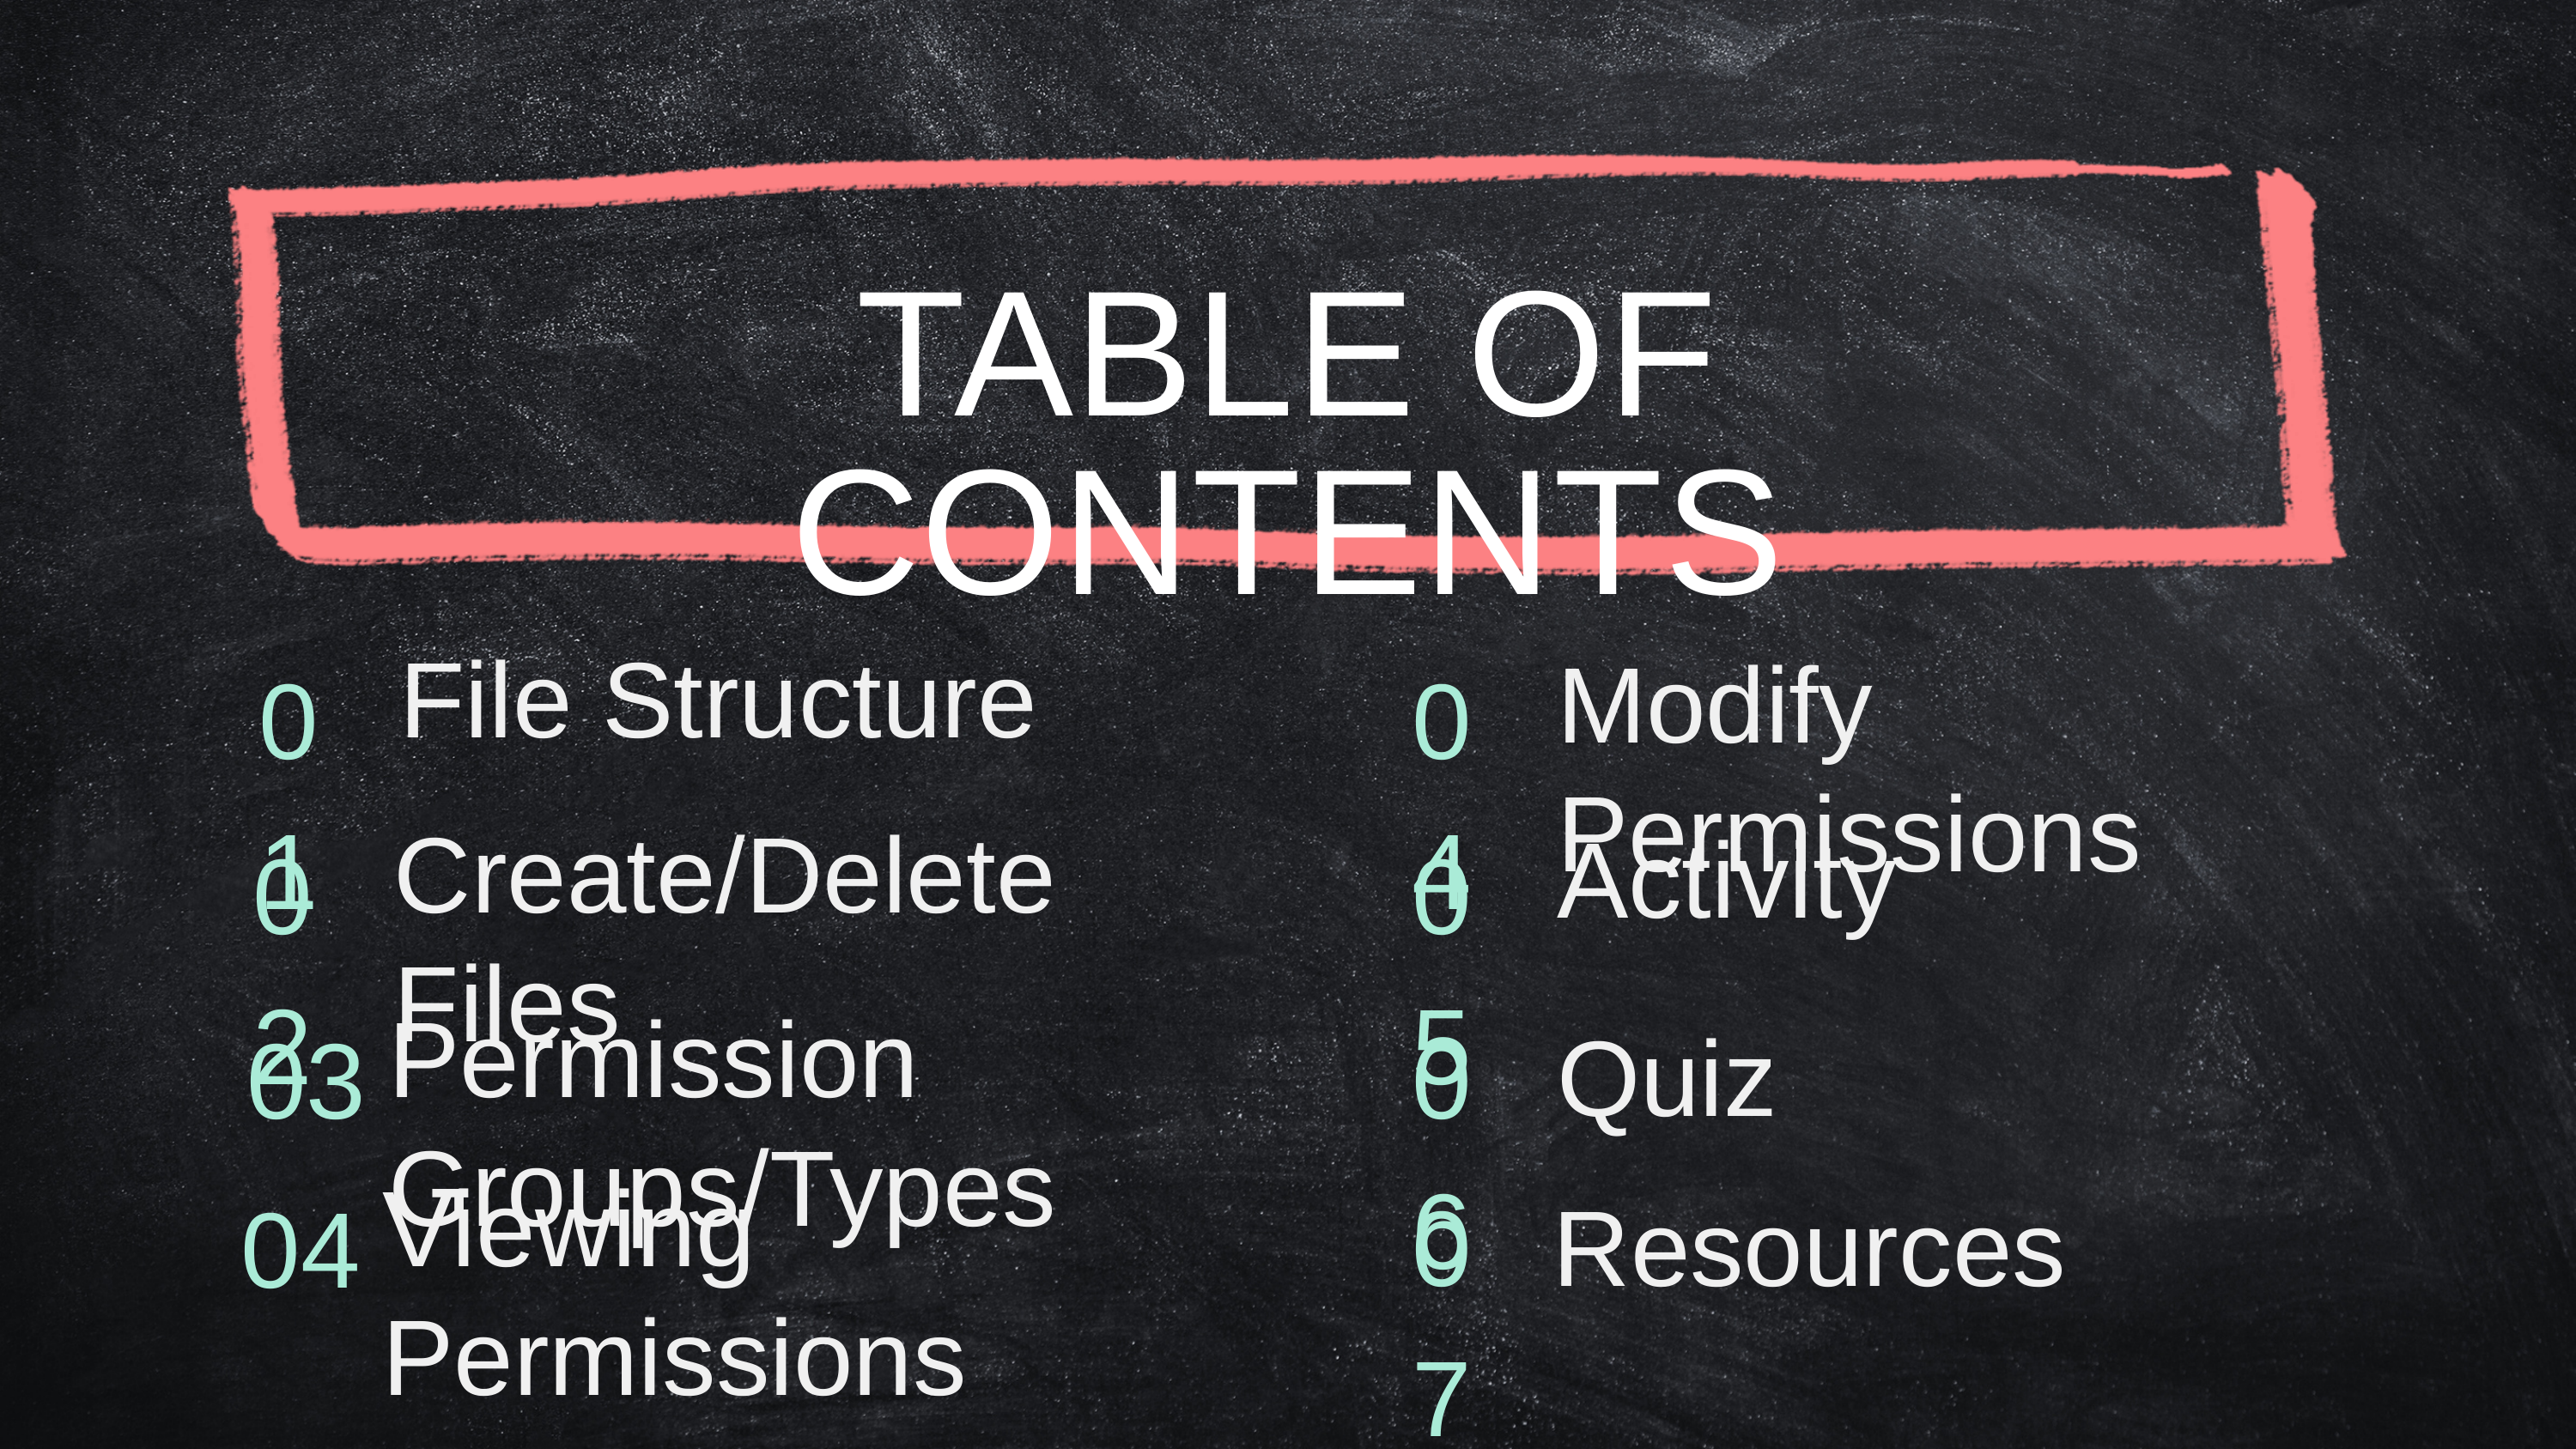

TABLE OF CONTENTS
01
File Structure

04
Modify Permissions

05
02
Create/Delete Files

Activity

Quiz
06
03
Permission Groups/Types

07
Resources
04
Viewing Permissions